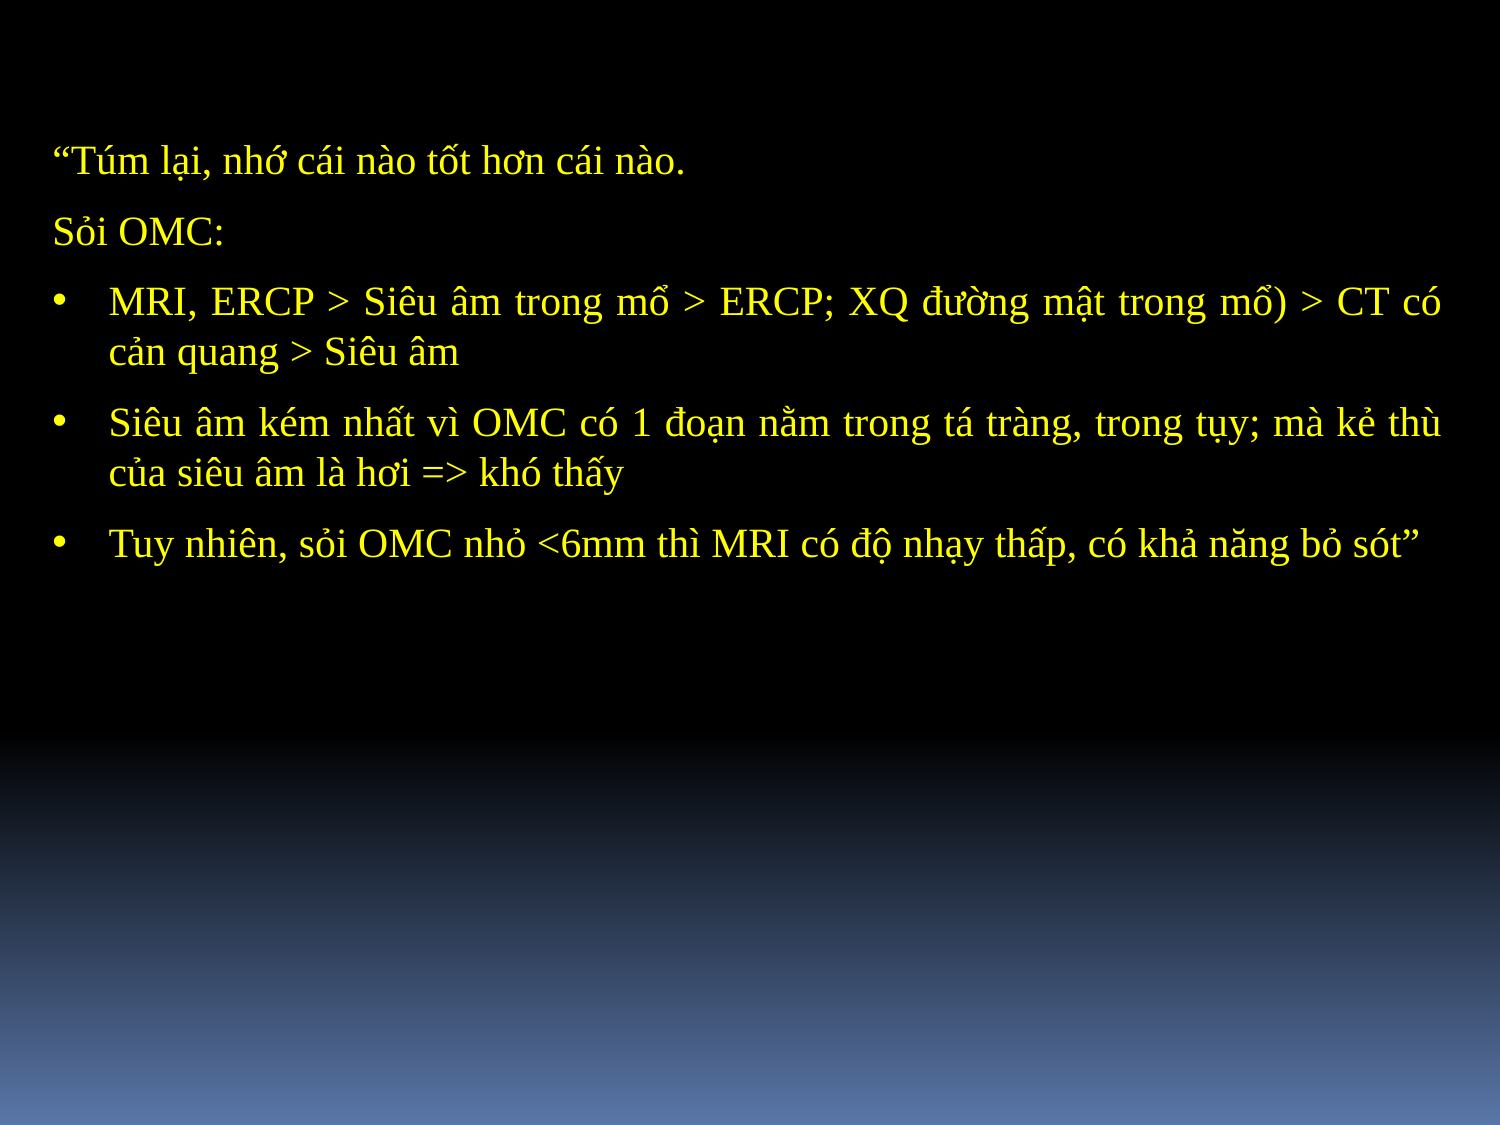

“Túm lại, nhớ cái nào tốt hơn cái nào.
Sỏi OMC:
MRI, ERCP > Siêu âm trong mổ > ERCP; XQ đường mật trong mổ) > CT có cản quang > Siêu âm
Siêu âm kém nhất vì OMC có 1 đoạn nằm trong tá tràng, trong tụy; mà kẻ thù của siêu âm là hơi => khó thấy
Tuy nhiên, sỏi OMC nhỏ <6mm thì MRI có độ nhạy thấp, có khả năng bỏ sót”